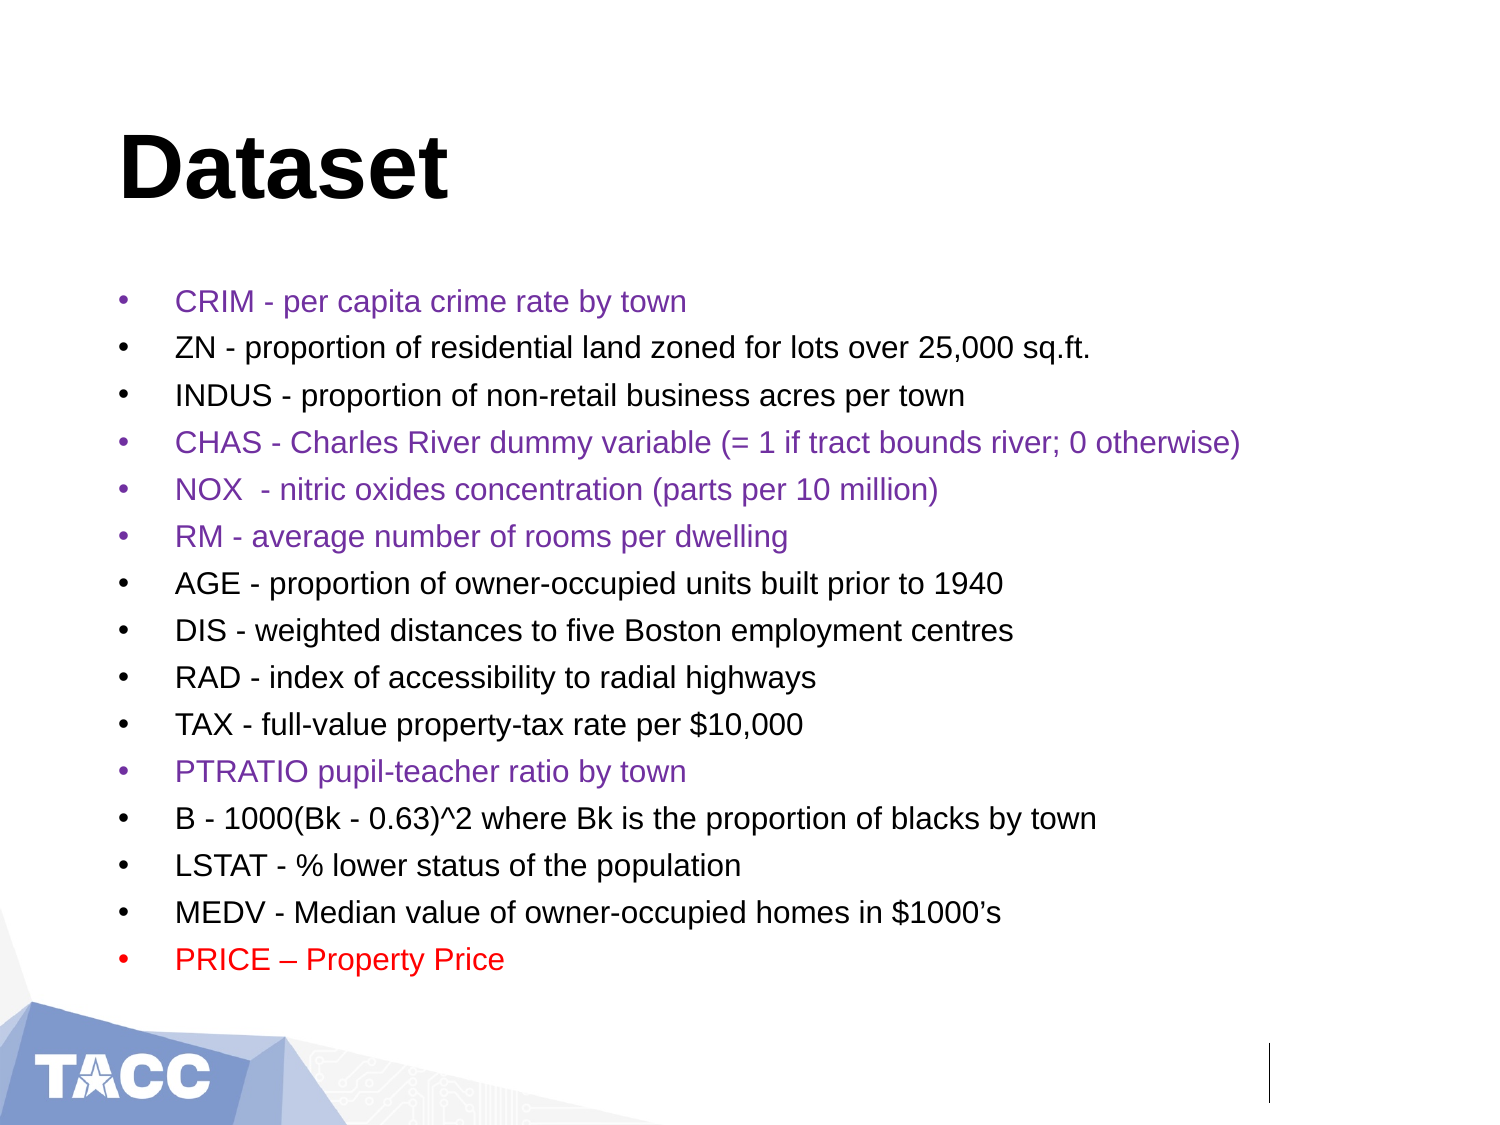

# Dataset
CRIM - per capita crime rate by town
ZN - proportion of residential land zoned for lots over 25,000 sq.ft.
INDUS - proportion of non-retail business acres per town
CHAS - Charles River dummy variable (= 1 if tract bounds river; 0 otherwise)
NOX  - nitric oxides concentration (parts per 10 million)
RM - average number of rooms per dwelling
AGE - proportion of owner-occupied units built prior to 1940
DIS - weighted distances to five Boston employment centres
RAD - index of accessibility to radial highways
TAX - full-value property-tax rate per $10,000
PTRATIO pupil-teacher ratio by town
B - 1000(Bk - 0.63)^2 where Bk is the proportion of blacks by town
LSTAT - % lower status of the population
MEDV - Median value of owner-occupied homes in $1000’s
PRICE – Property Price